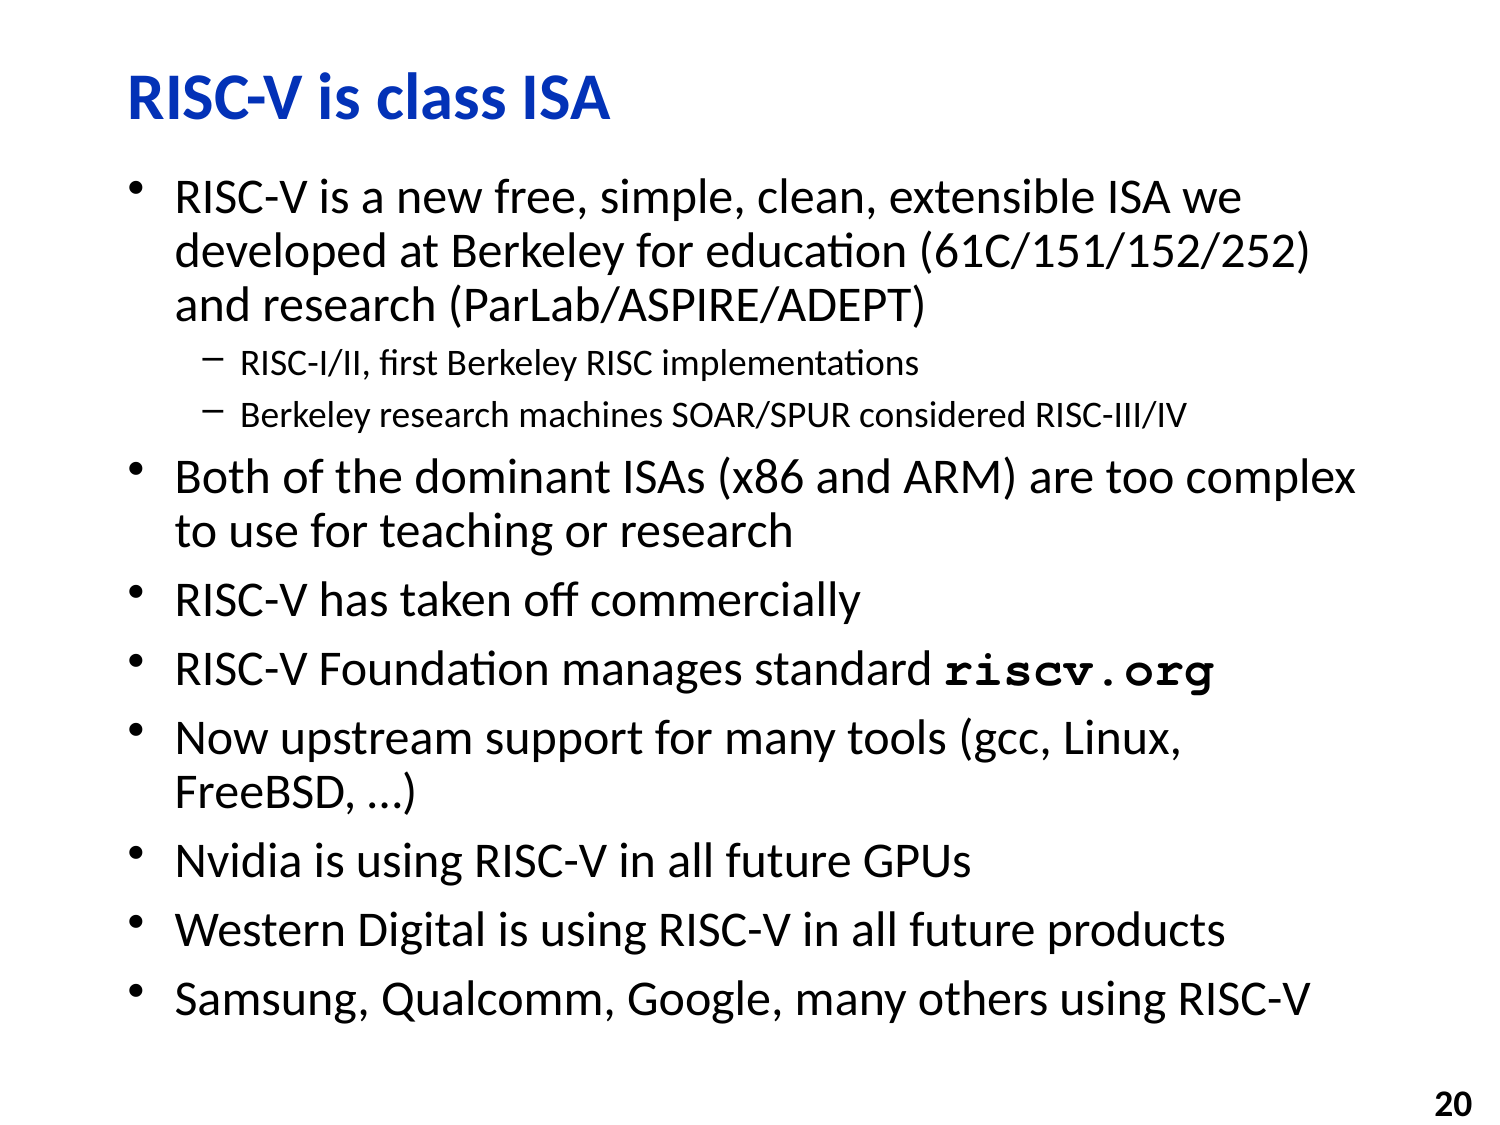

# RISC-V is class ISA
RISC-V is a new free, simple, clean, extensible ISA we developed at Berkeley for education (61C/151/152/252) and research (ParLab/ASPIRE/ADEPT)
RISC-I/II, first Berkeley RISC implementations
Berkeley research machines SOAR/SPUR considered RISC-III/IV
Both of the dominant ISAs (x86 and ARM) are too complex to use for teaching or research
RISC-V has taken off commercially
RISC-V Foundation manages standard riscv.org
Now upstream support for many tools (gcc, Linux, FreeBSD, …)
Nvidia is using RISC-V in all future GPUs
Western Digital is using RISC-V in all future products
Samsung, Qualcomm, Google, many others using RISC-V
20